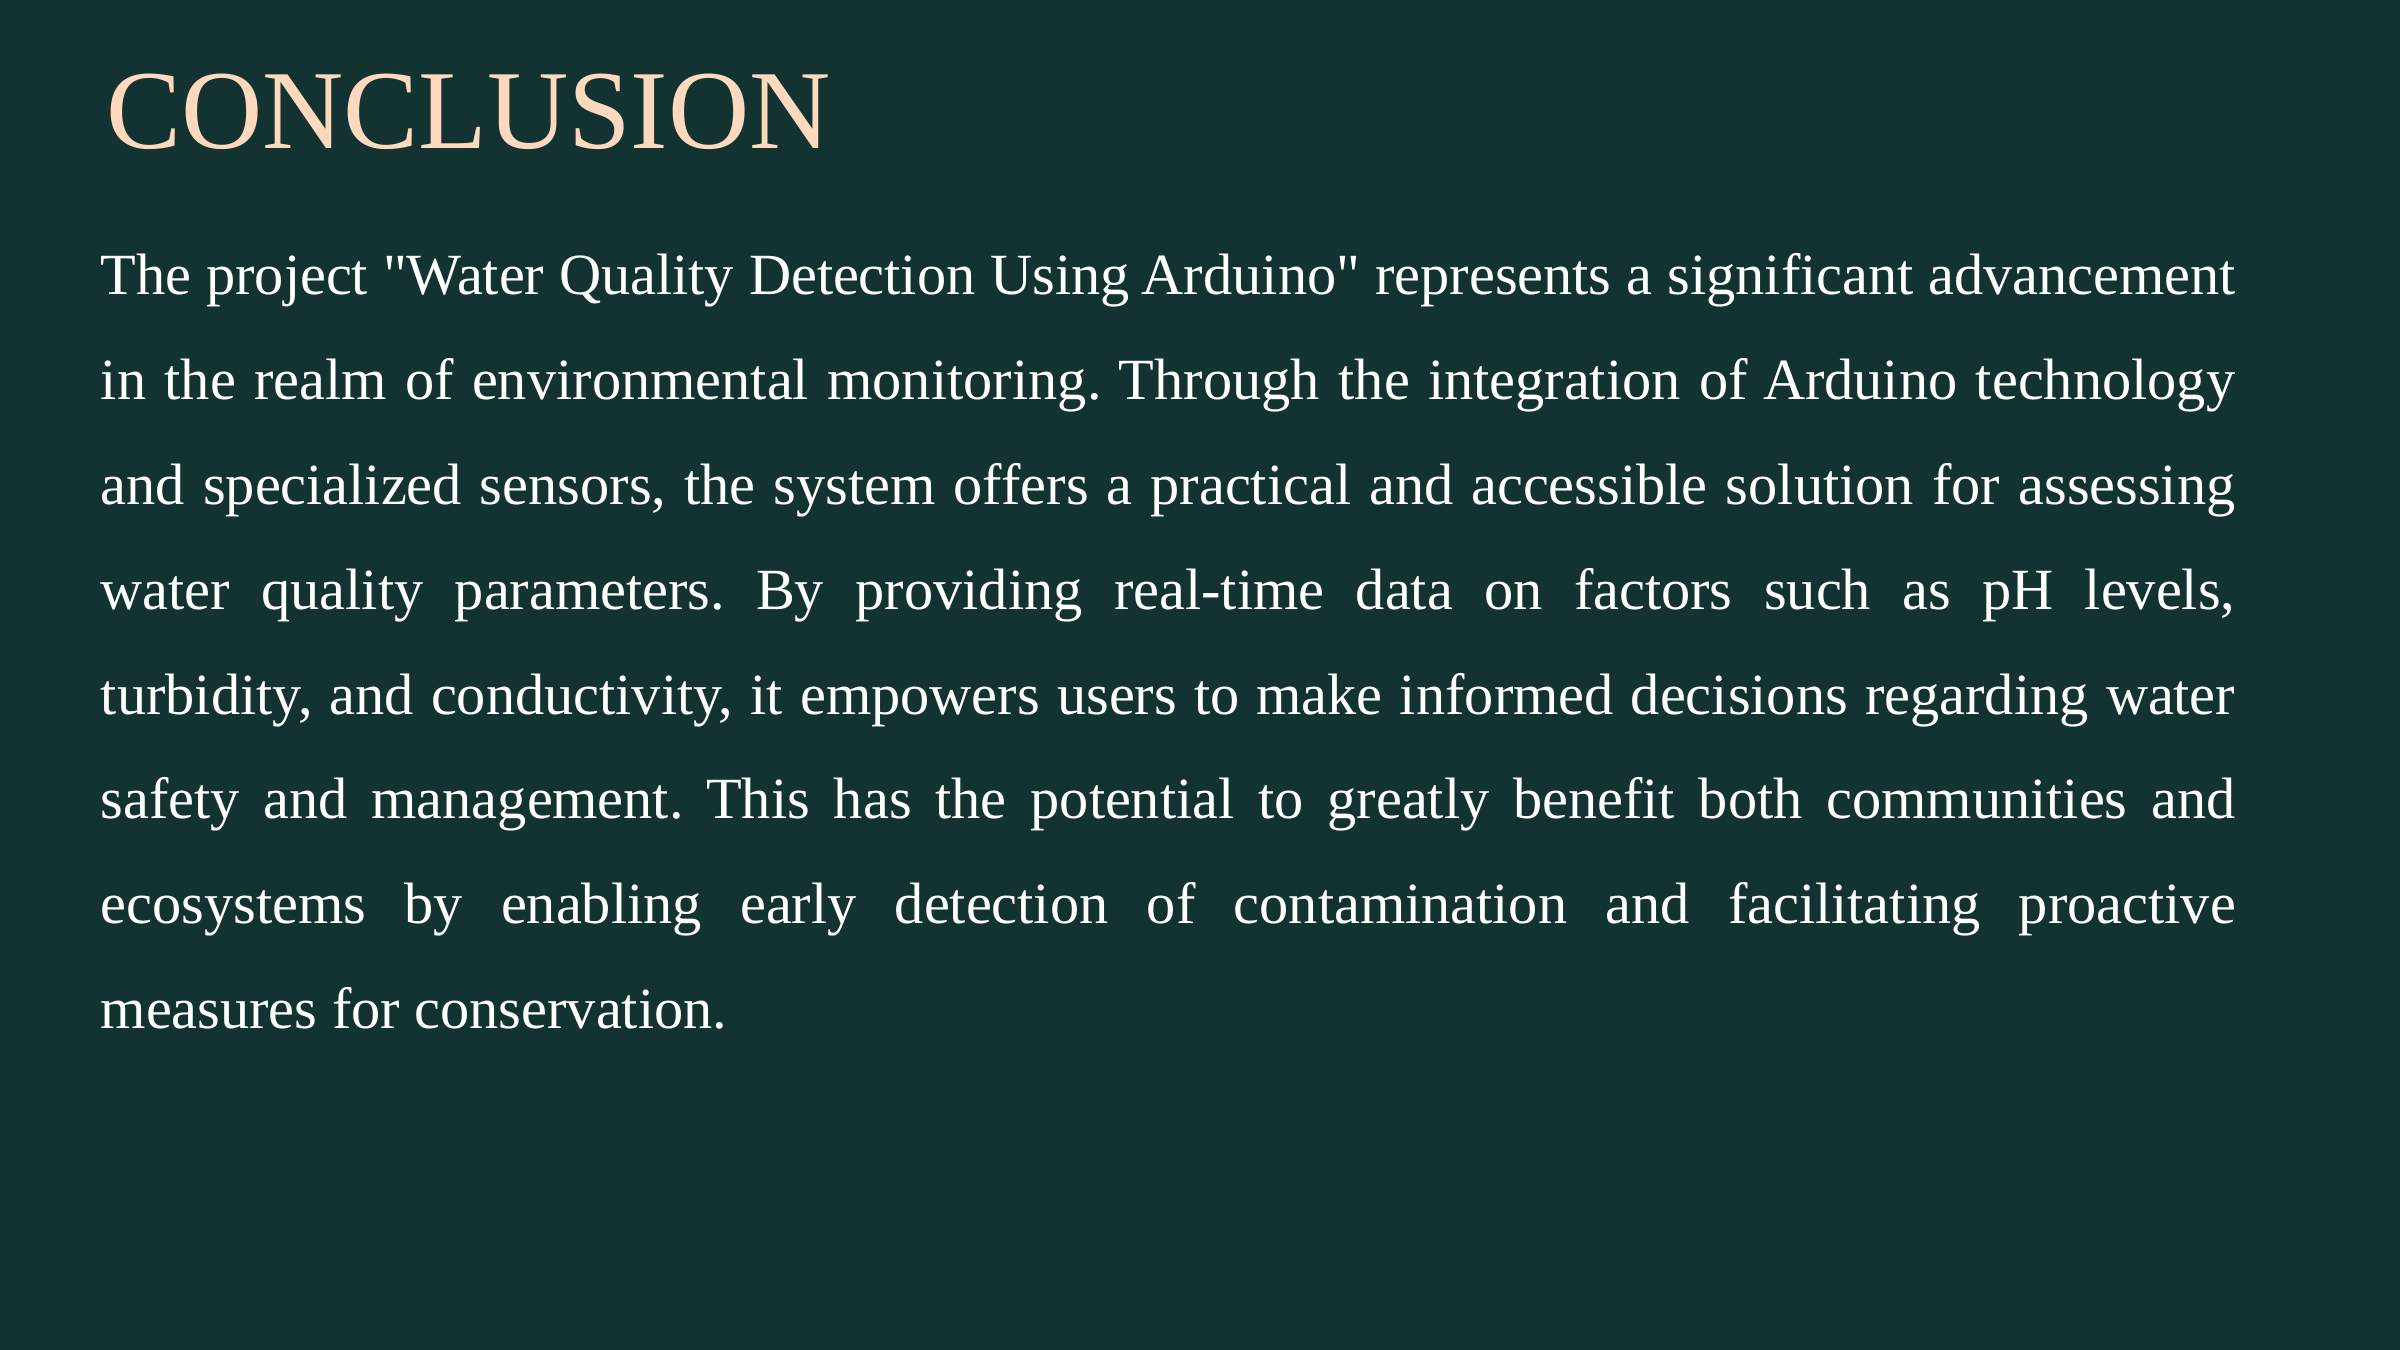

CONCLUSION

The project "Water Quality Detection Using Arduino" represents a significant advancement in the realm of environmental monitoring. Through the integration of Arduino technology and specialized sensors, the system offers a practical and accessible solution for assessing water quality parameters. By providing real-time data on factors such as pH levels, turbidity, and conductivity, it empowers users to make informed decisions regarding water safety and management. This has the potential to greatly benefit both communities and ecosystems by enabling early detection of contamination and facilitating proactive measures for conservation.